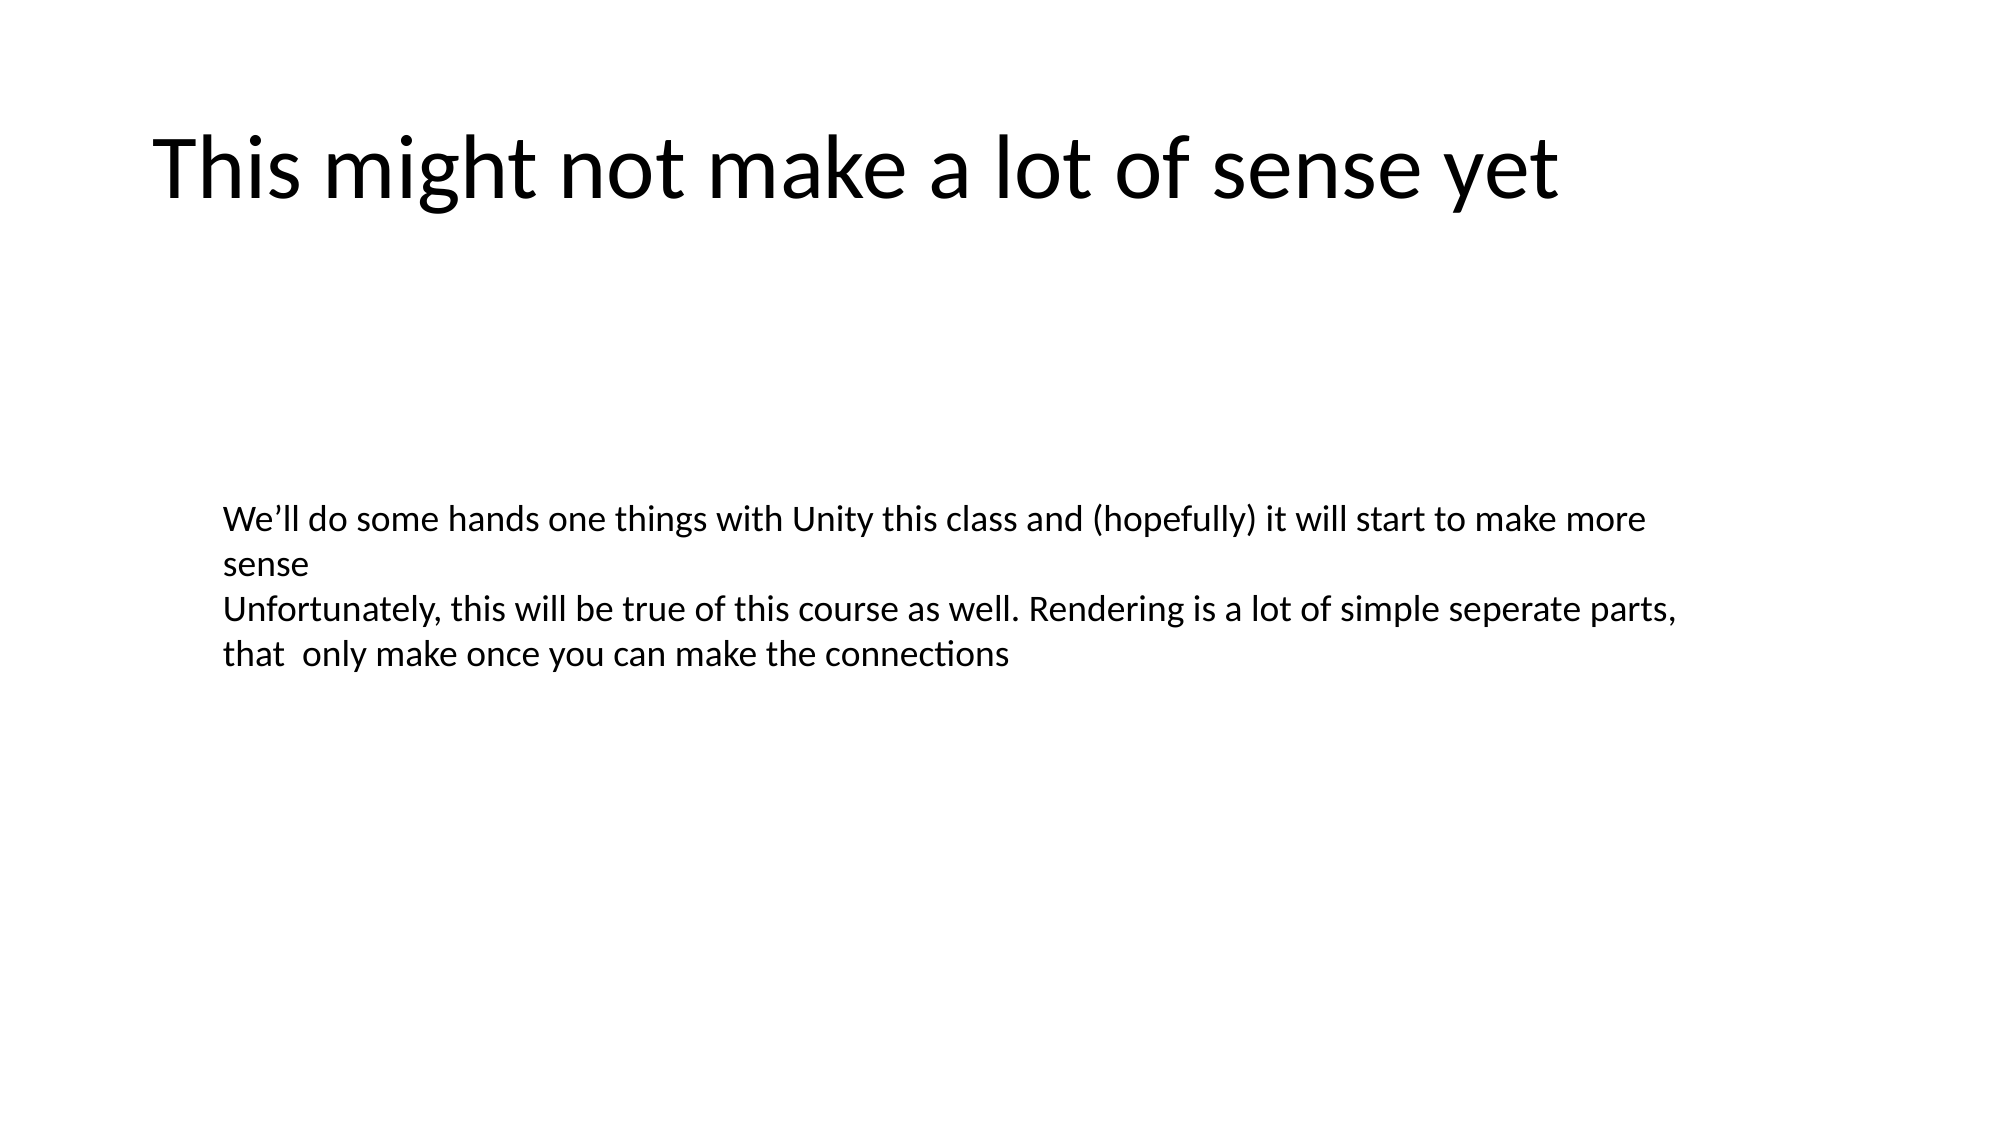

# This might not make a lot of sense yet
We’ll do some hands one things with Unity this class and (hopefully) it will start to make more sense
Unfortunately, this will be true of this course as well. Rendering is a lot of simple seperate parts, that  only make once you can make the connections